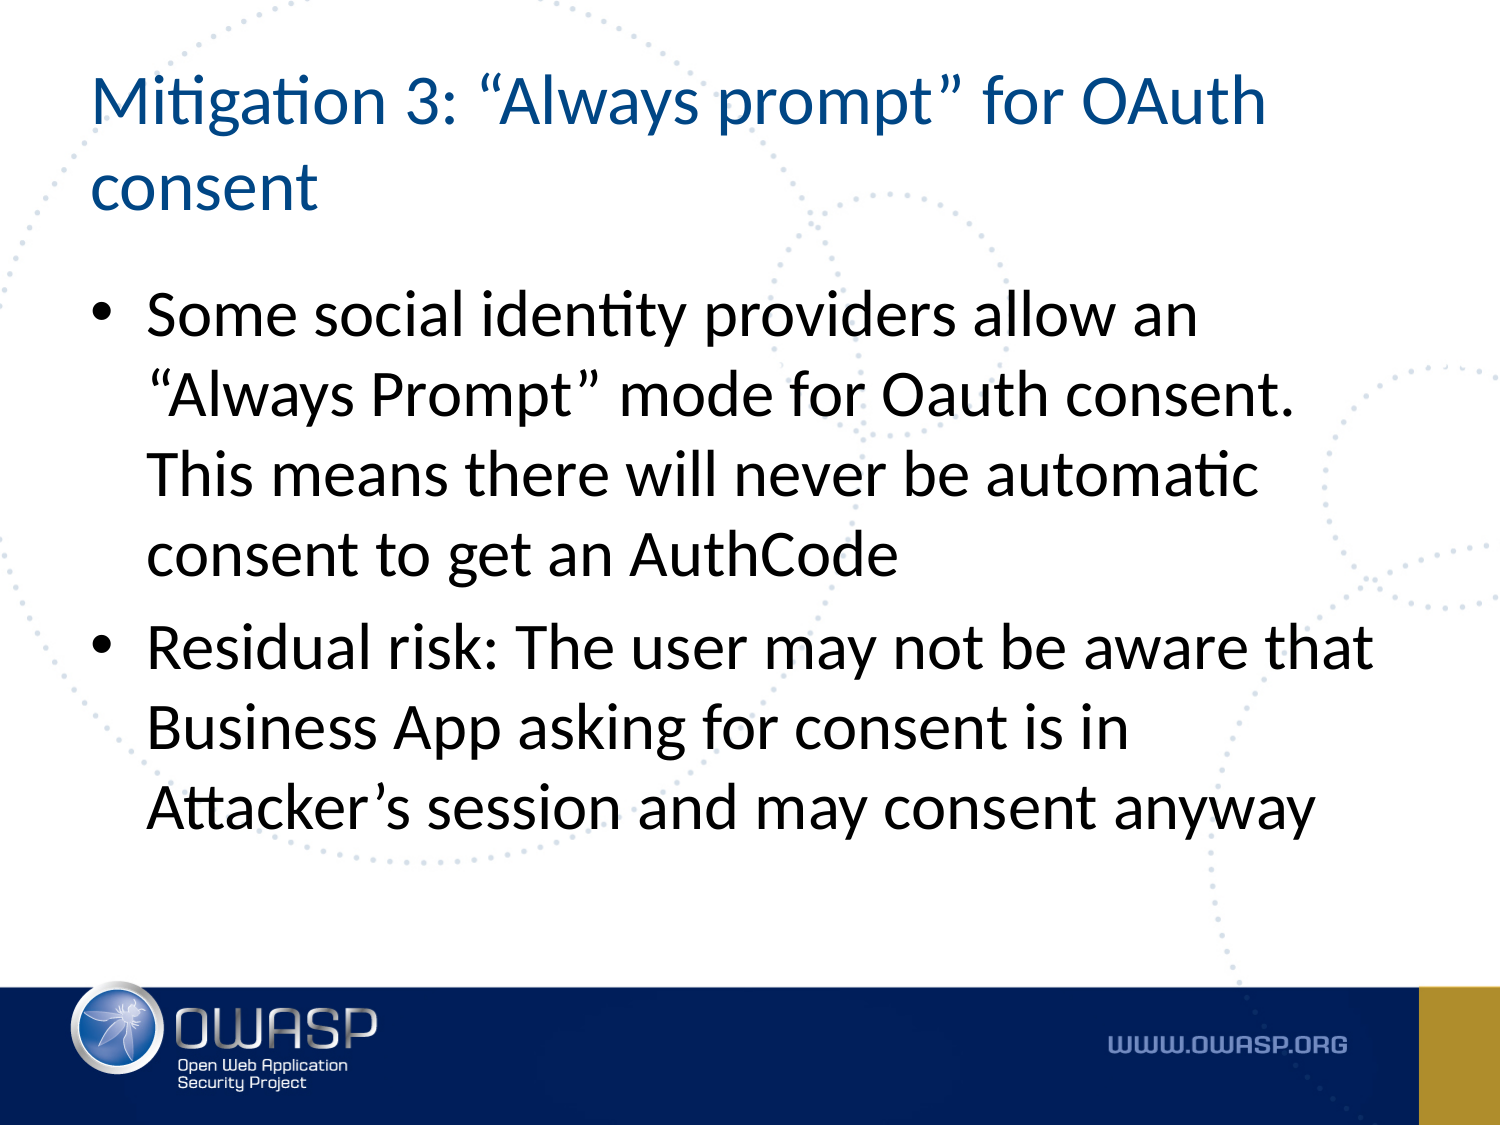

# Mitigation 3: “Always prompt” for OAuth consent
Some social identity providers allow an “Always Prompt” mode for Oauth consent. This means there will never be automatic consent to get an AuthCode
Residual risk: The user may not be aware that Business App asking for consent is in Attacker’s session and may consent anyway